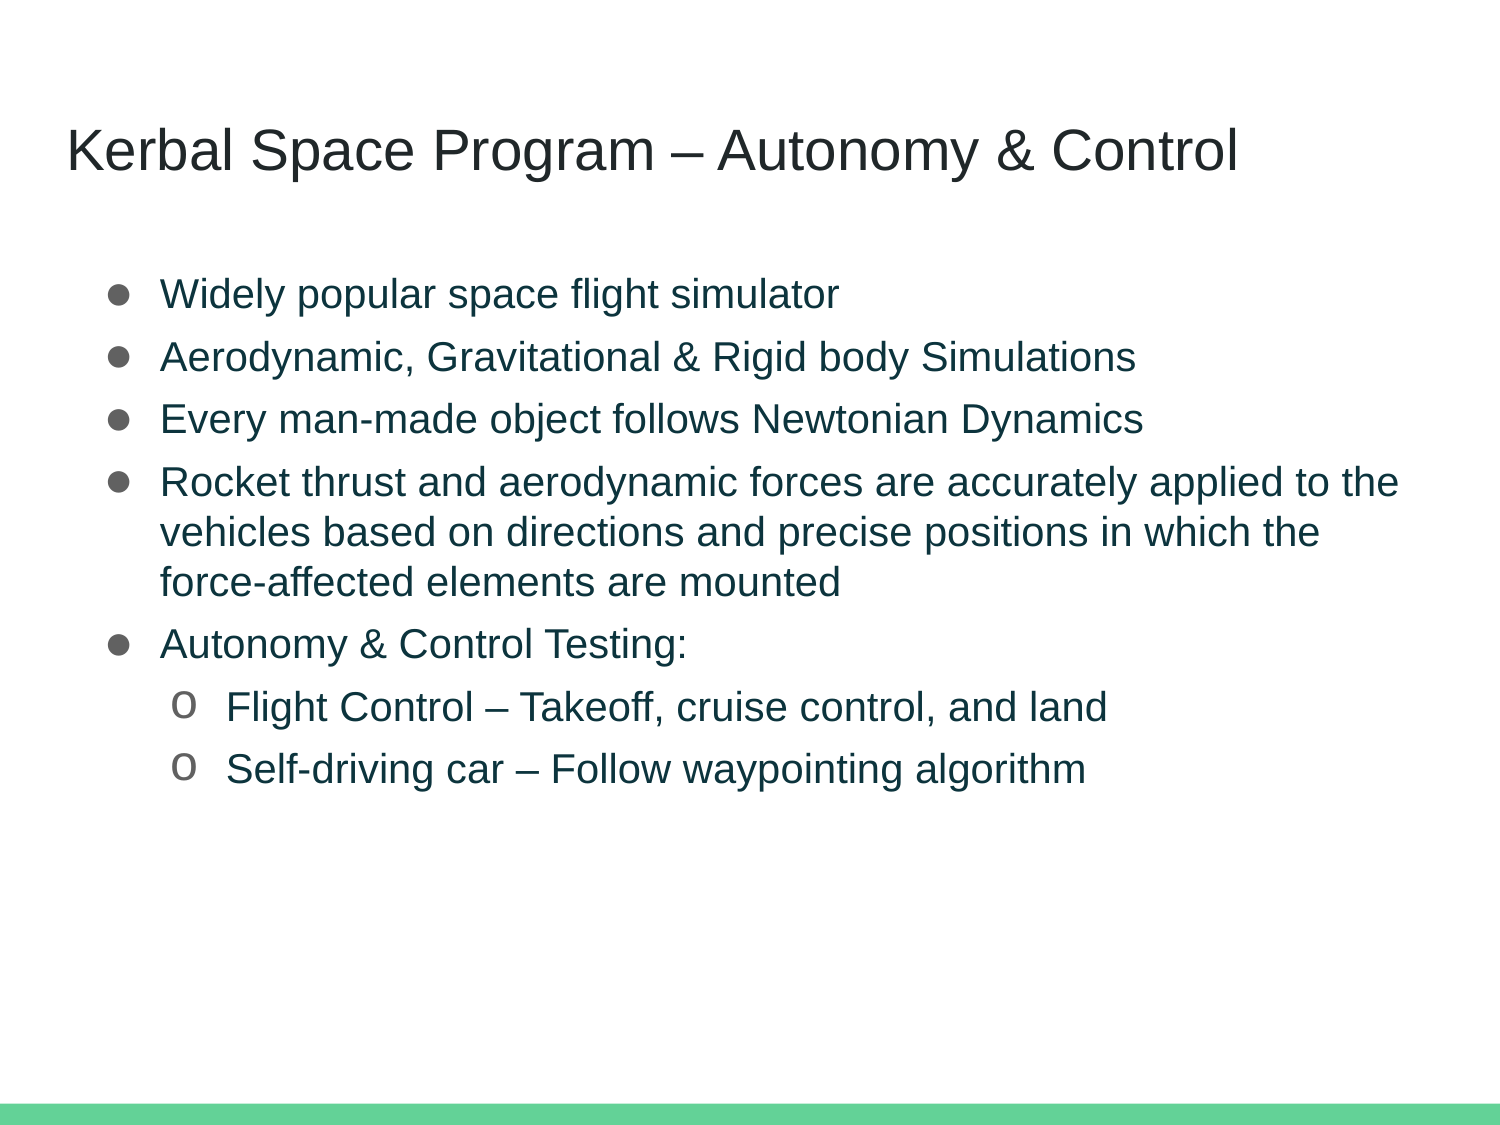

# Kerbal Space Program – Autonomy & Control
Widely popular space flight simulator
Aerodynamic, Gravitational & Rigid body Simulations
Every man-made object follows Newtonian Dynamics
Rocket thrust and aerodynamic forces are accurately applied to the vehicles based on directions and precise positions in which the force-affected elements are mounted
Autonomy & Control Testing:
Flight Control – Takeoff, cruise control, and land
Self-driving car – Follow waypointing algorithm